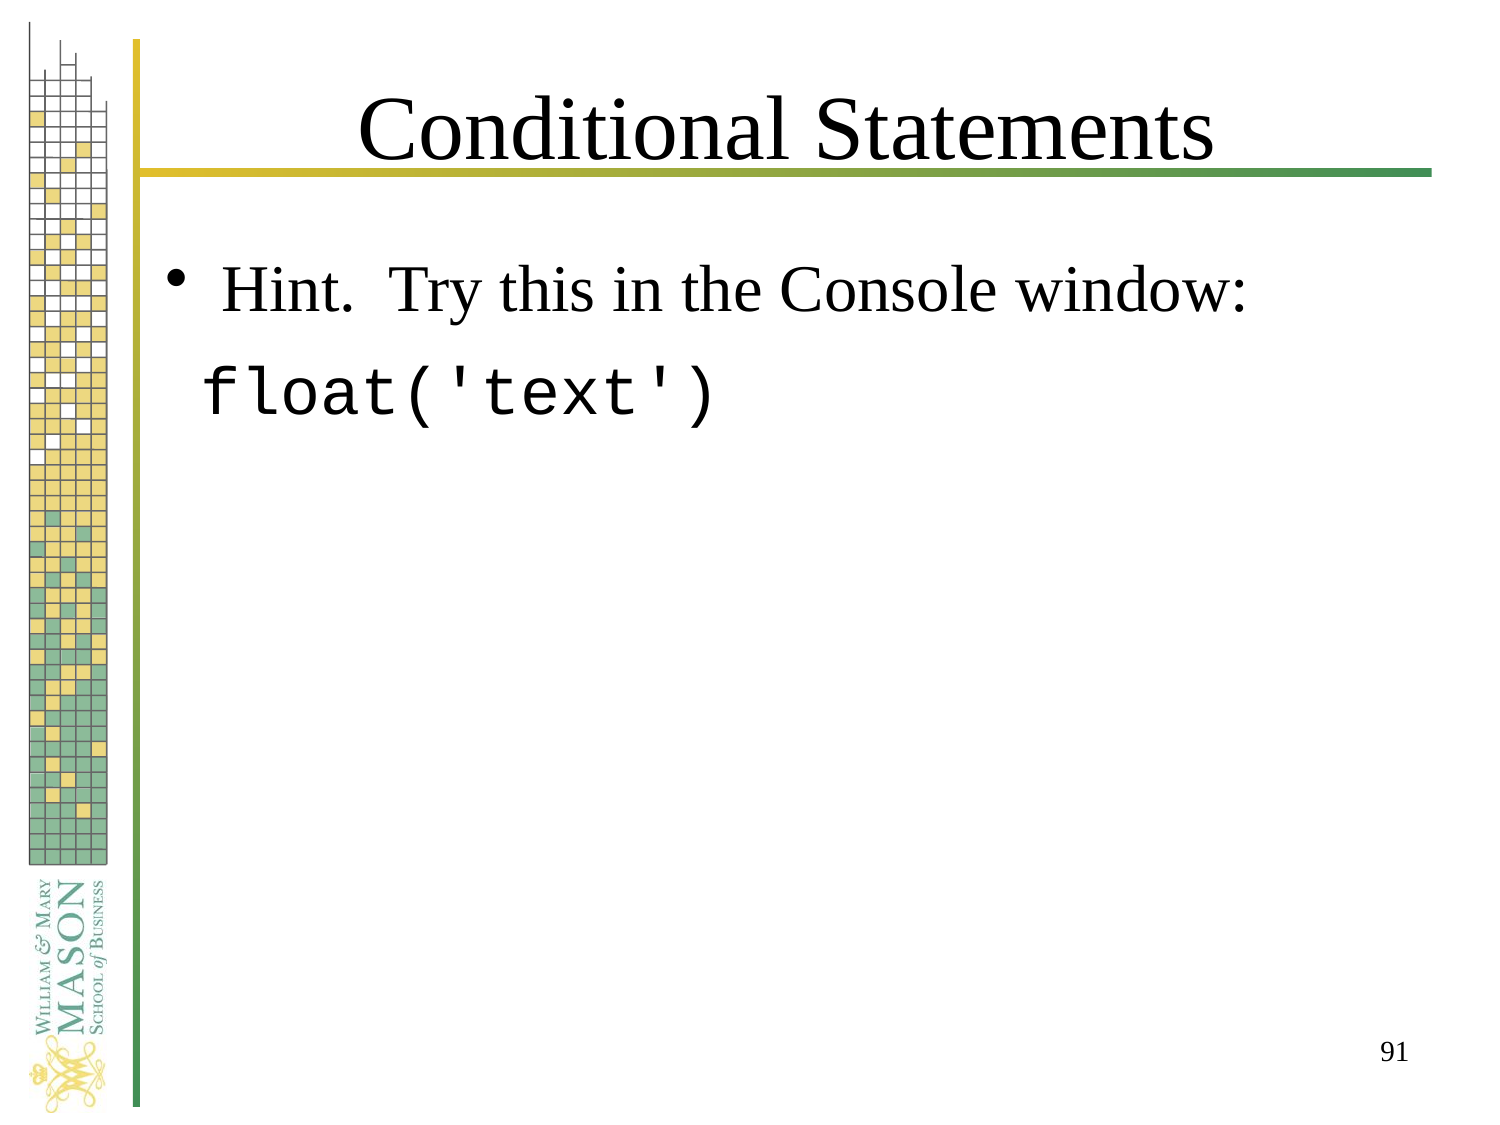

# Conditional Statements
Hint.  Try this in the Console window:
float('text')
91